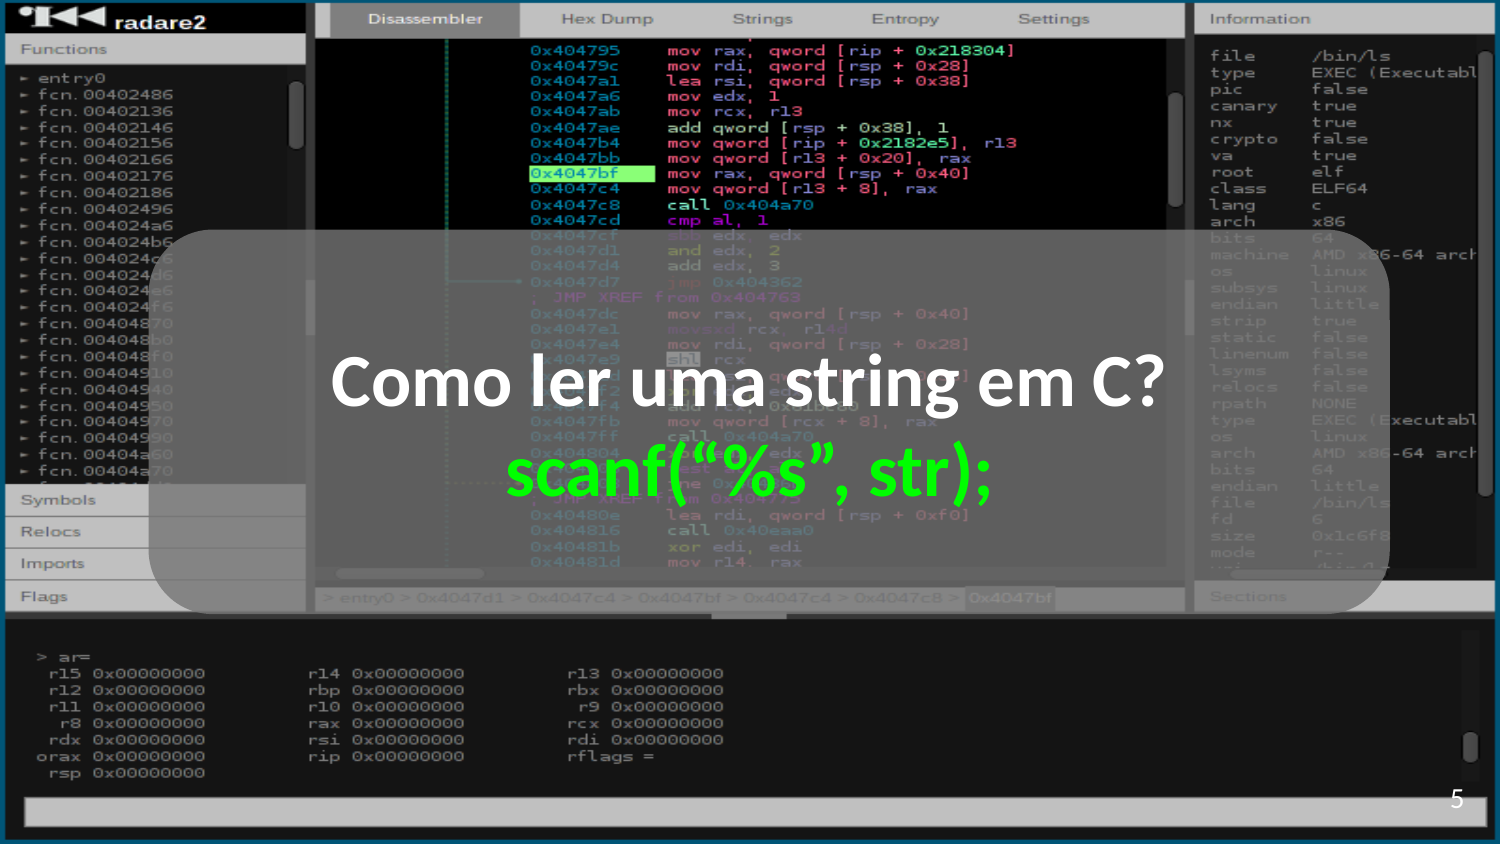

# Como ler uma string em C?
scanf(“%s”, str);
5